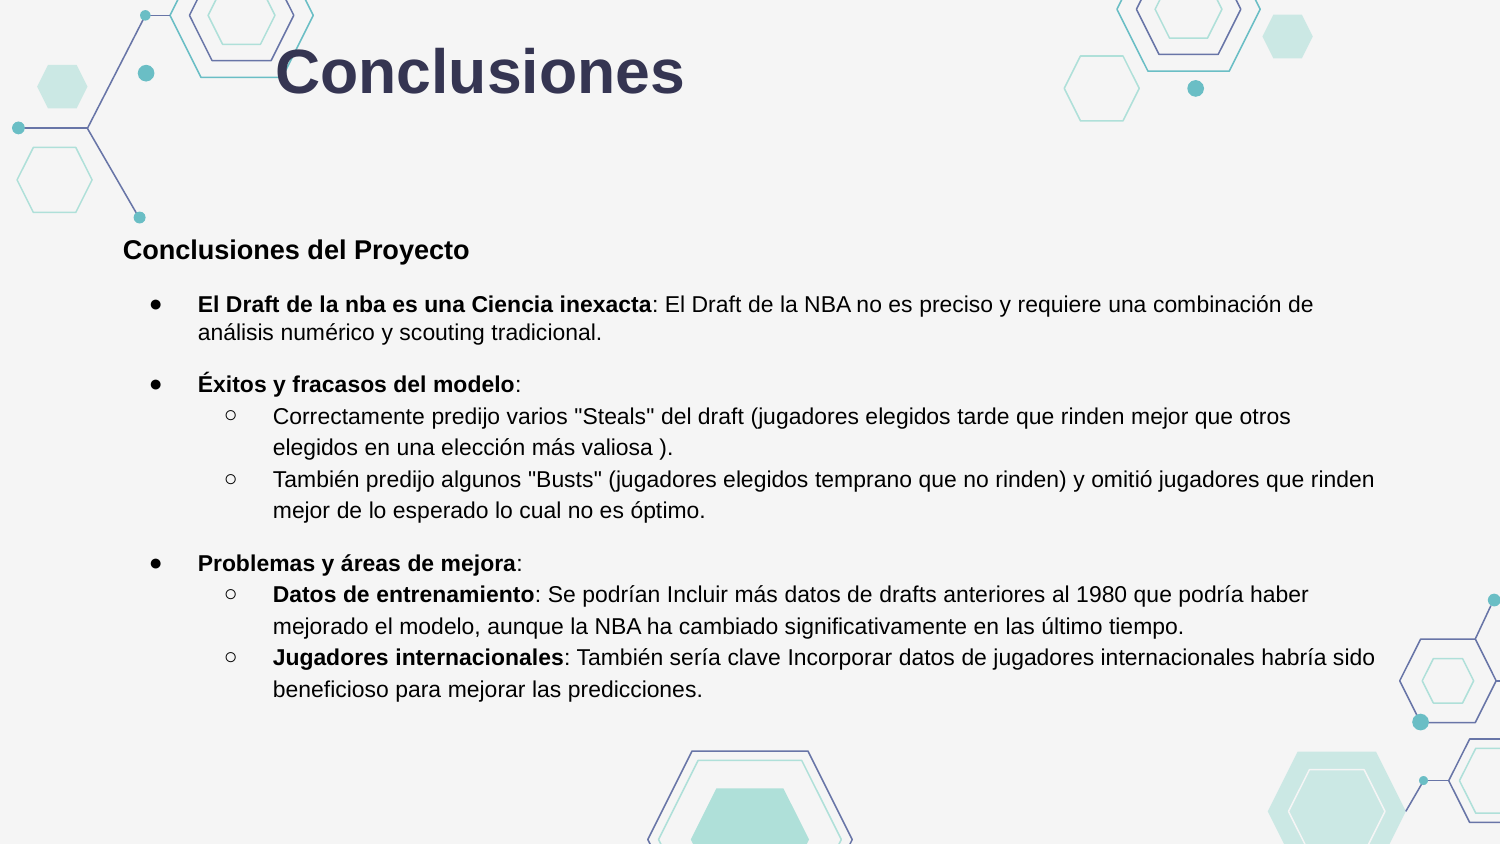

# Conclusiones
Conclusiones del Proyecto
El Draft de la nba es una Ciencia inexacta: El Draft de la NBA no es preciso y requiere una combinación de análisis numérico y scouting tradicional.
Éxitos y fracasos del modelo:
Correctamente predijo varios "Steals" del draft (jugadores elegidos tarde que rinden mejor que otros elegidos en una elección más valiosa ).
También predijo algunos "Busts" (jugadores elegidos temprano que no rinden) y omitió jugadores que rinden mejor de lo esperado lo cual no es óptimo.
Problemas y áreas de mejora:
Datos de entrenamiento: Se podrían Incluir más datos de drafts anteriores al 1980 que podría haber mejorado el modelo, aunque la NBA ha cambiado significativamente en las último tiempo.
Jugadores internacionales: También sería clave Incorporar datos de jugadores internacionales habría sido beneficioso para mejorar las predicciones.